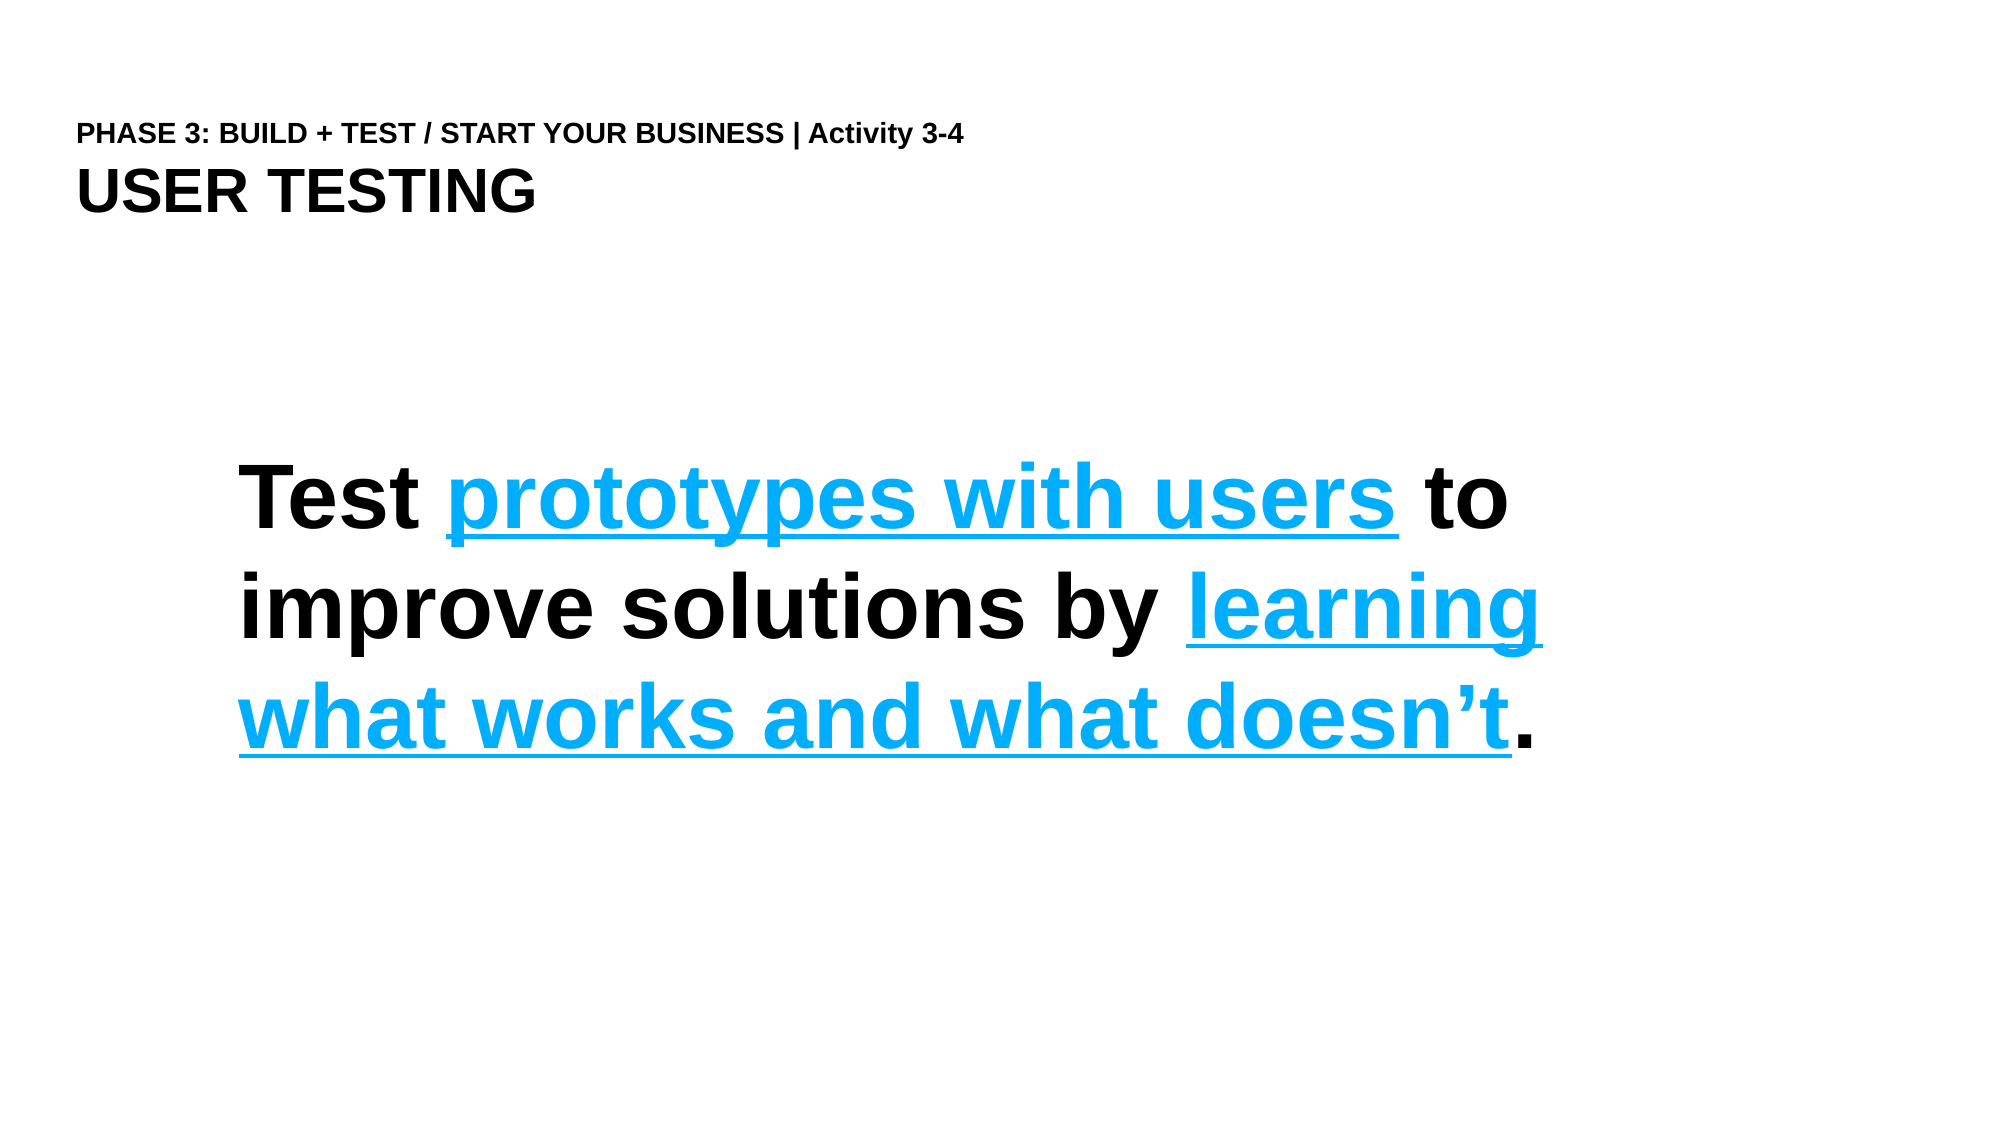

PHASE 3: BUILD + TEST / START YOUR BUSINESS | Activity 3-4
USER TESTING
Test prototypes with users to improve solutions by learning what works and what doesn’t.